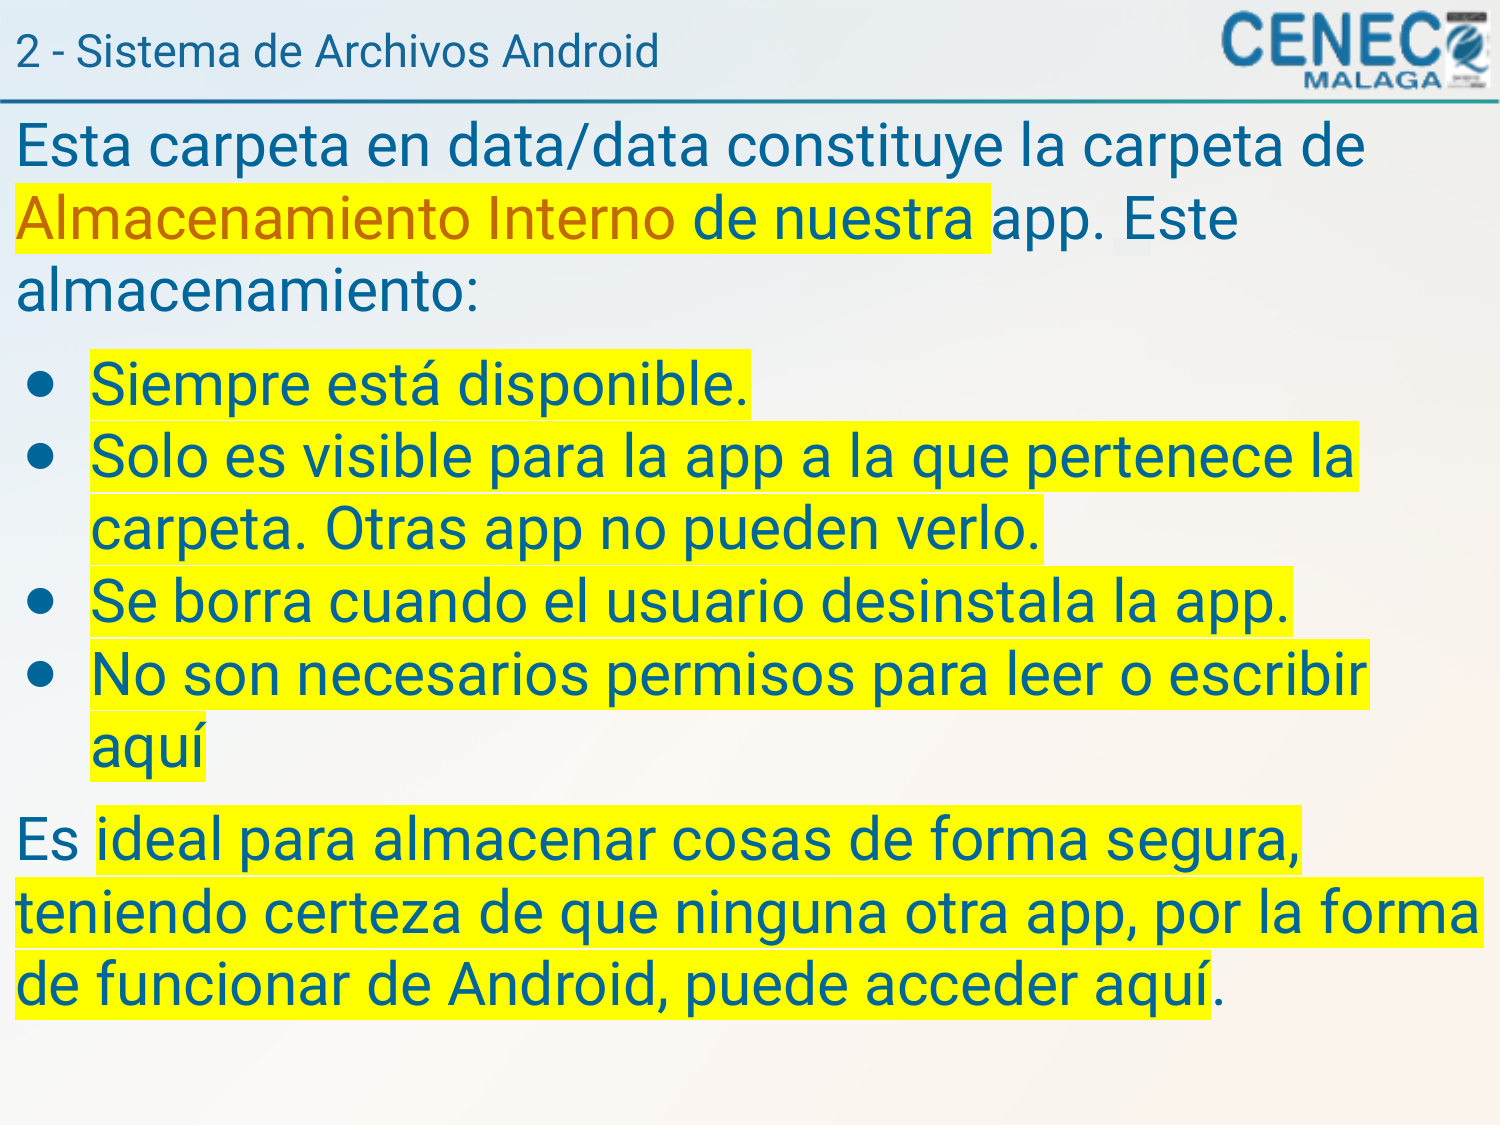

2 - Sistema de Archivos Android
Esta carpeta en data/data constituye la carpeta de Almacenamiento Interno de nuestra app. Este almacenamiento:
Siempre está disponible.
Solo es visible para la app a la que pertenece la carpeta. Otras app no pueden verlo.
Se borra cuando el usuario desinstala la app.
No son necesarios permisos para leer o escribir aquí
Es ideal para almacenar cosas de forma segura, teniendo certeza de que ninguna otra app, por la forma de funcionar de Android, puede acceder aquí.